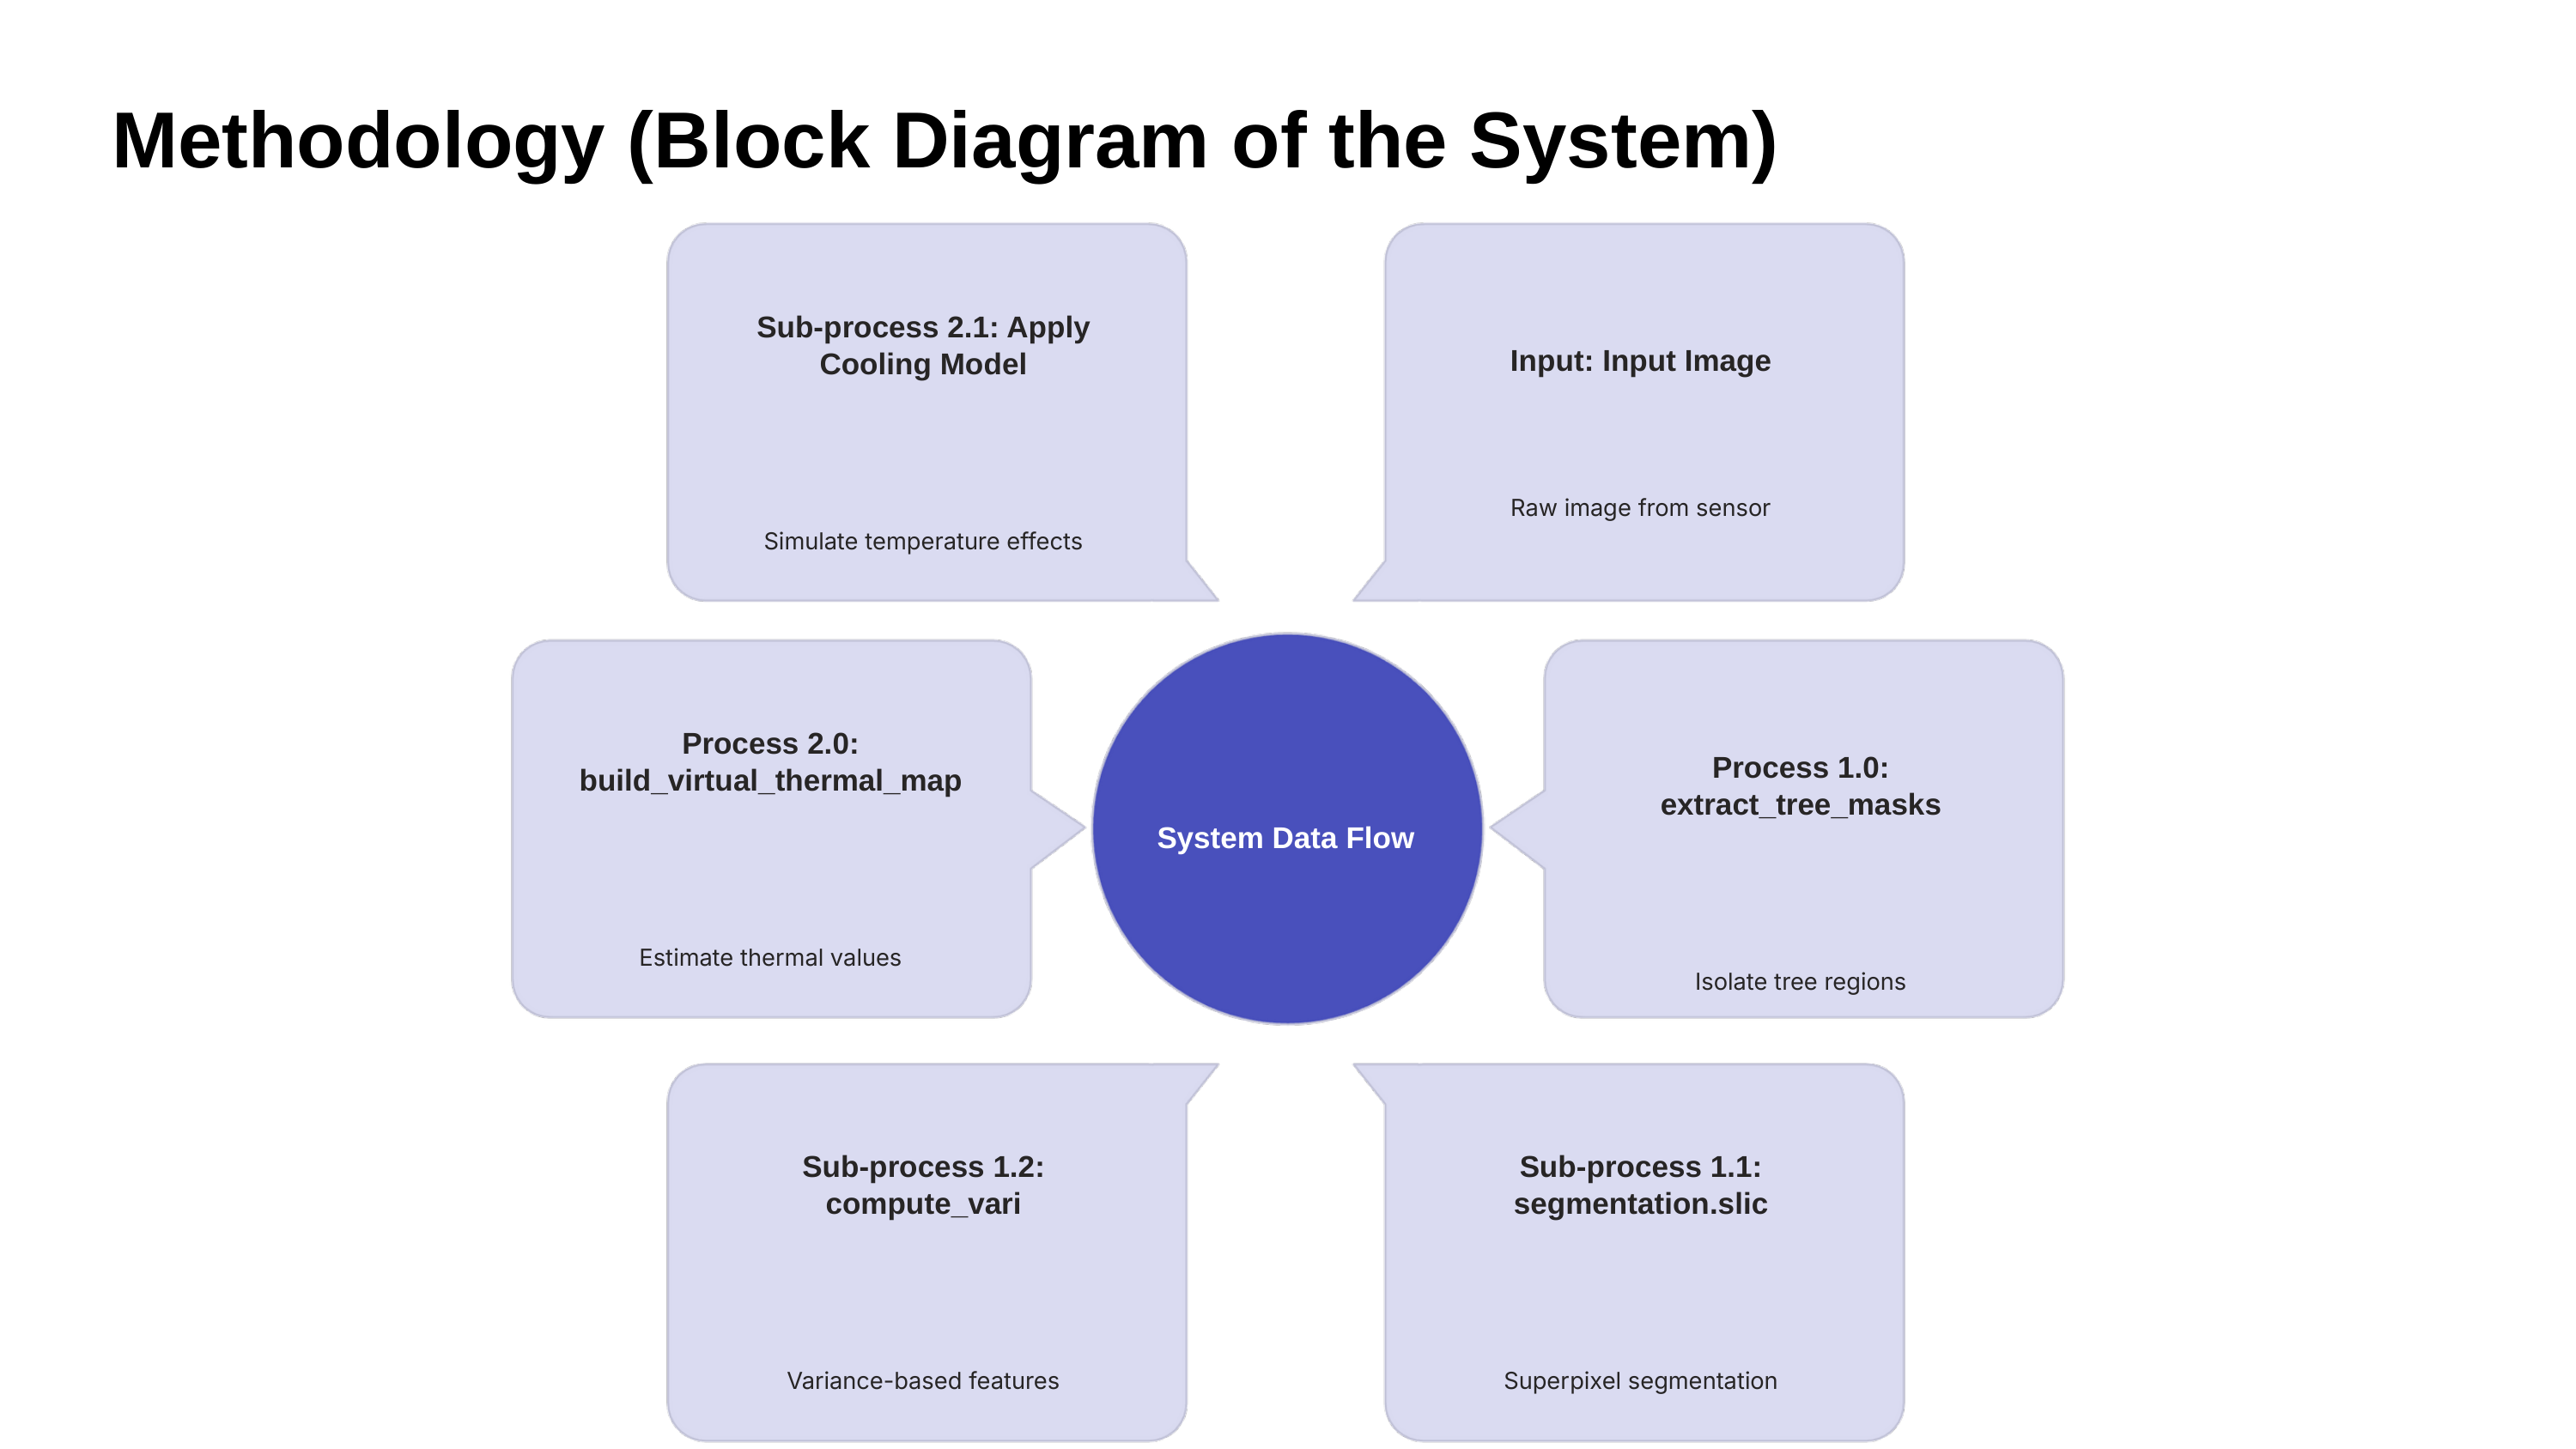

Methodology (Block Diagram of the System)

Sub-process 2.1: Apply Cooling Model
Input: Input Image
Raw image from sensor
Simulate temperature effects
Process 2.0: build_virtual_thermal_map
Process 1.0: extract_tree_masks
System Data Flow
Estimate thermal values
Isolate tree regions
Sub-process 1.2: compute_vari
Sub-process 1.1: segmentation.slic
Variance-based features
Superpixel segmentation